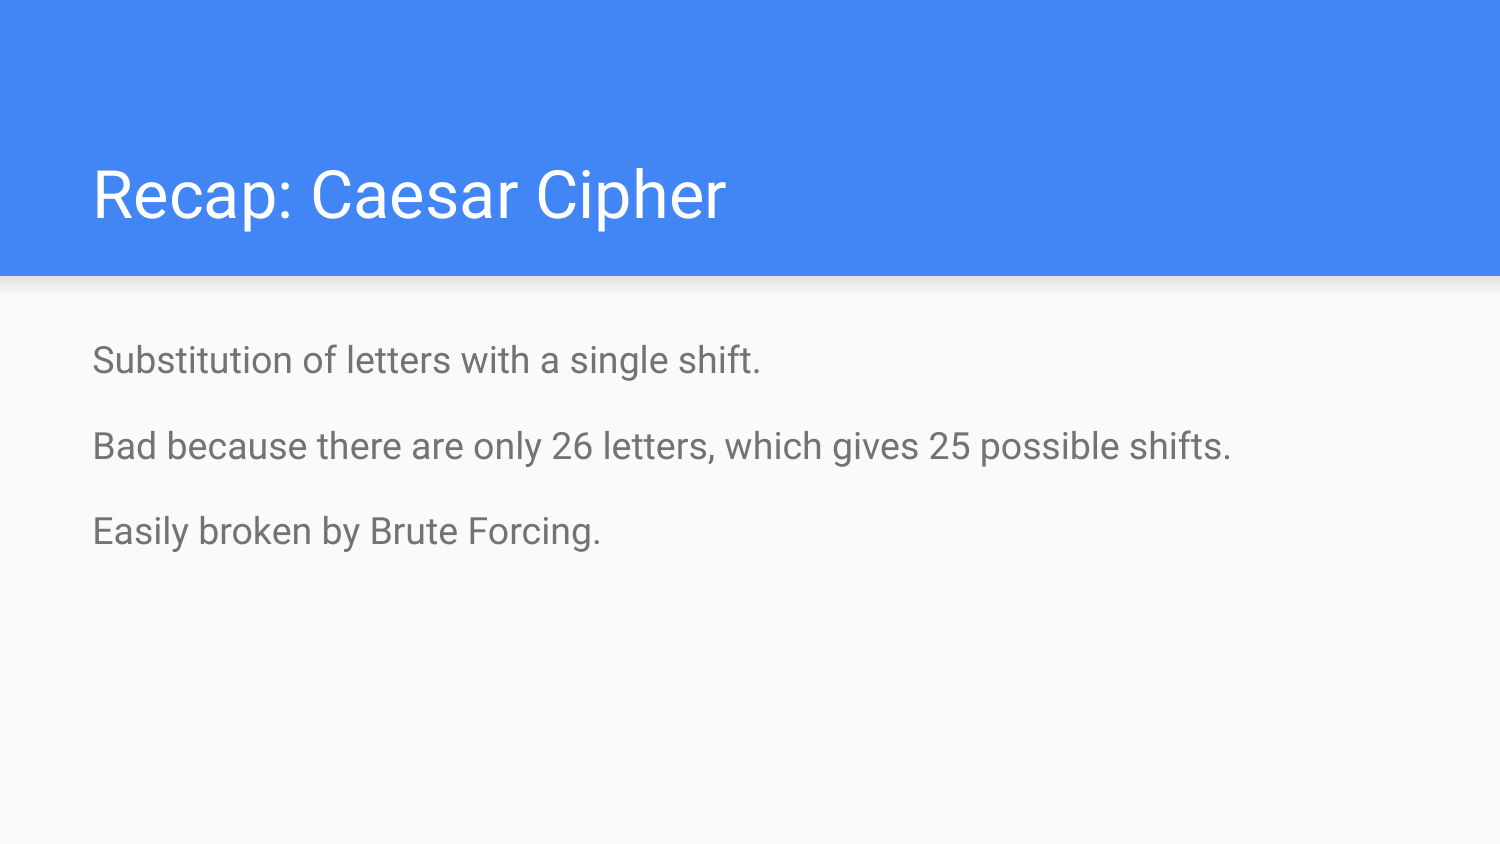

# Recap: Caesar Cipher
Substitution of letters with a single shift.
Bad because there are only 26 letters, which gives 25 possible shifts.
Easily broken by Brute Forcing.